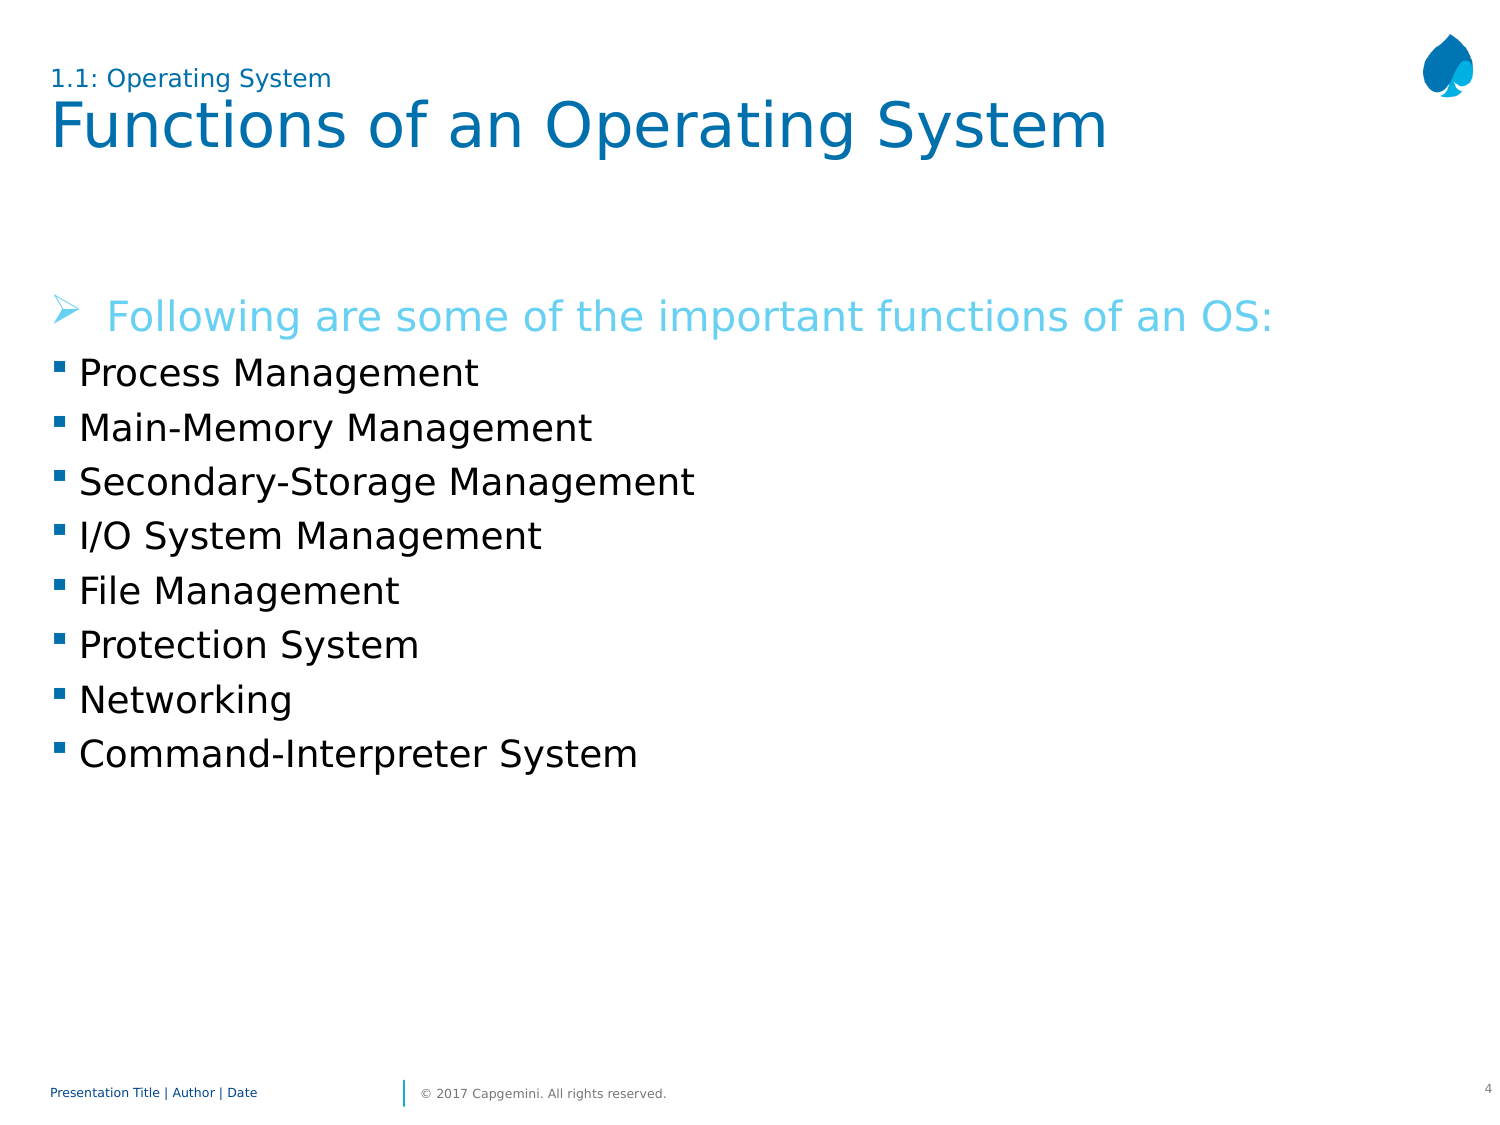

# 1.1: Operating System Functions of an Operating System

Following are some of the important functions of an OS:
Process Management
Main-Memory Management
Secondary-Storage Management
I/O System Management
File Management
Protection System
Networking
Command-Interpreter System